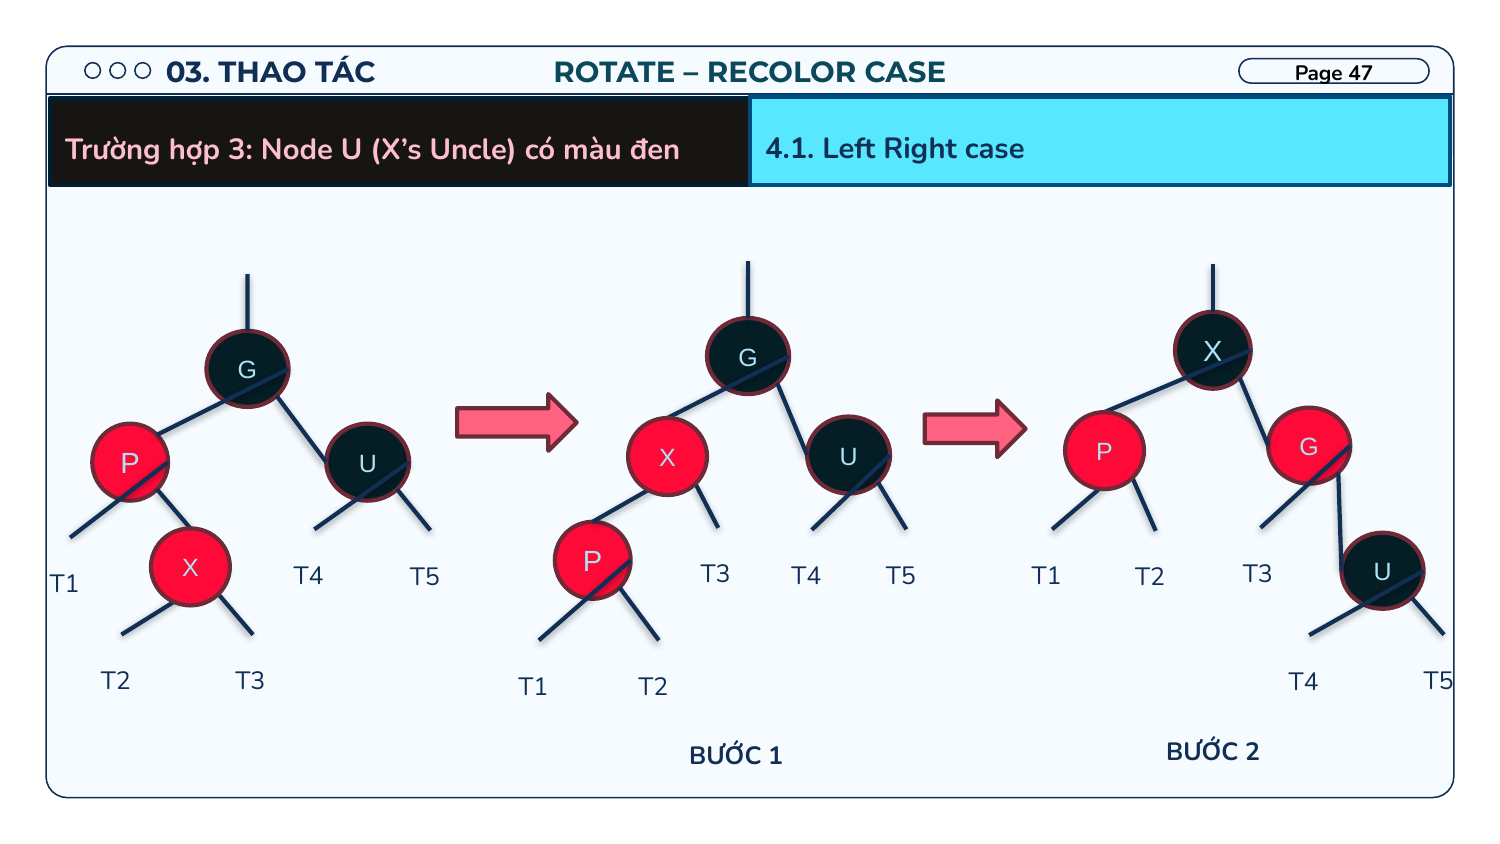

03. THAO TÁC
ROTATE – RECOLOR CASE
Page 47
4.1. Left Right case
Trường hợp 3: Node U (X’s Uncle) có màu đen
X
G
G

G
P
U
X
P
U
P
T3
T3
X
T4
T5
T1
T4
T5
T2
U
T1
T2
T3
T5
T4
T1
T2
BƯỚC 2
BƯỚC 1